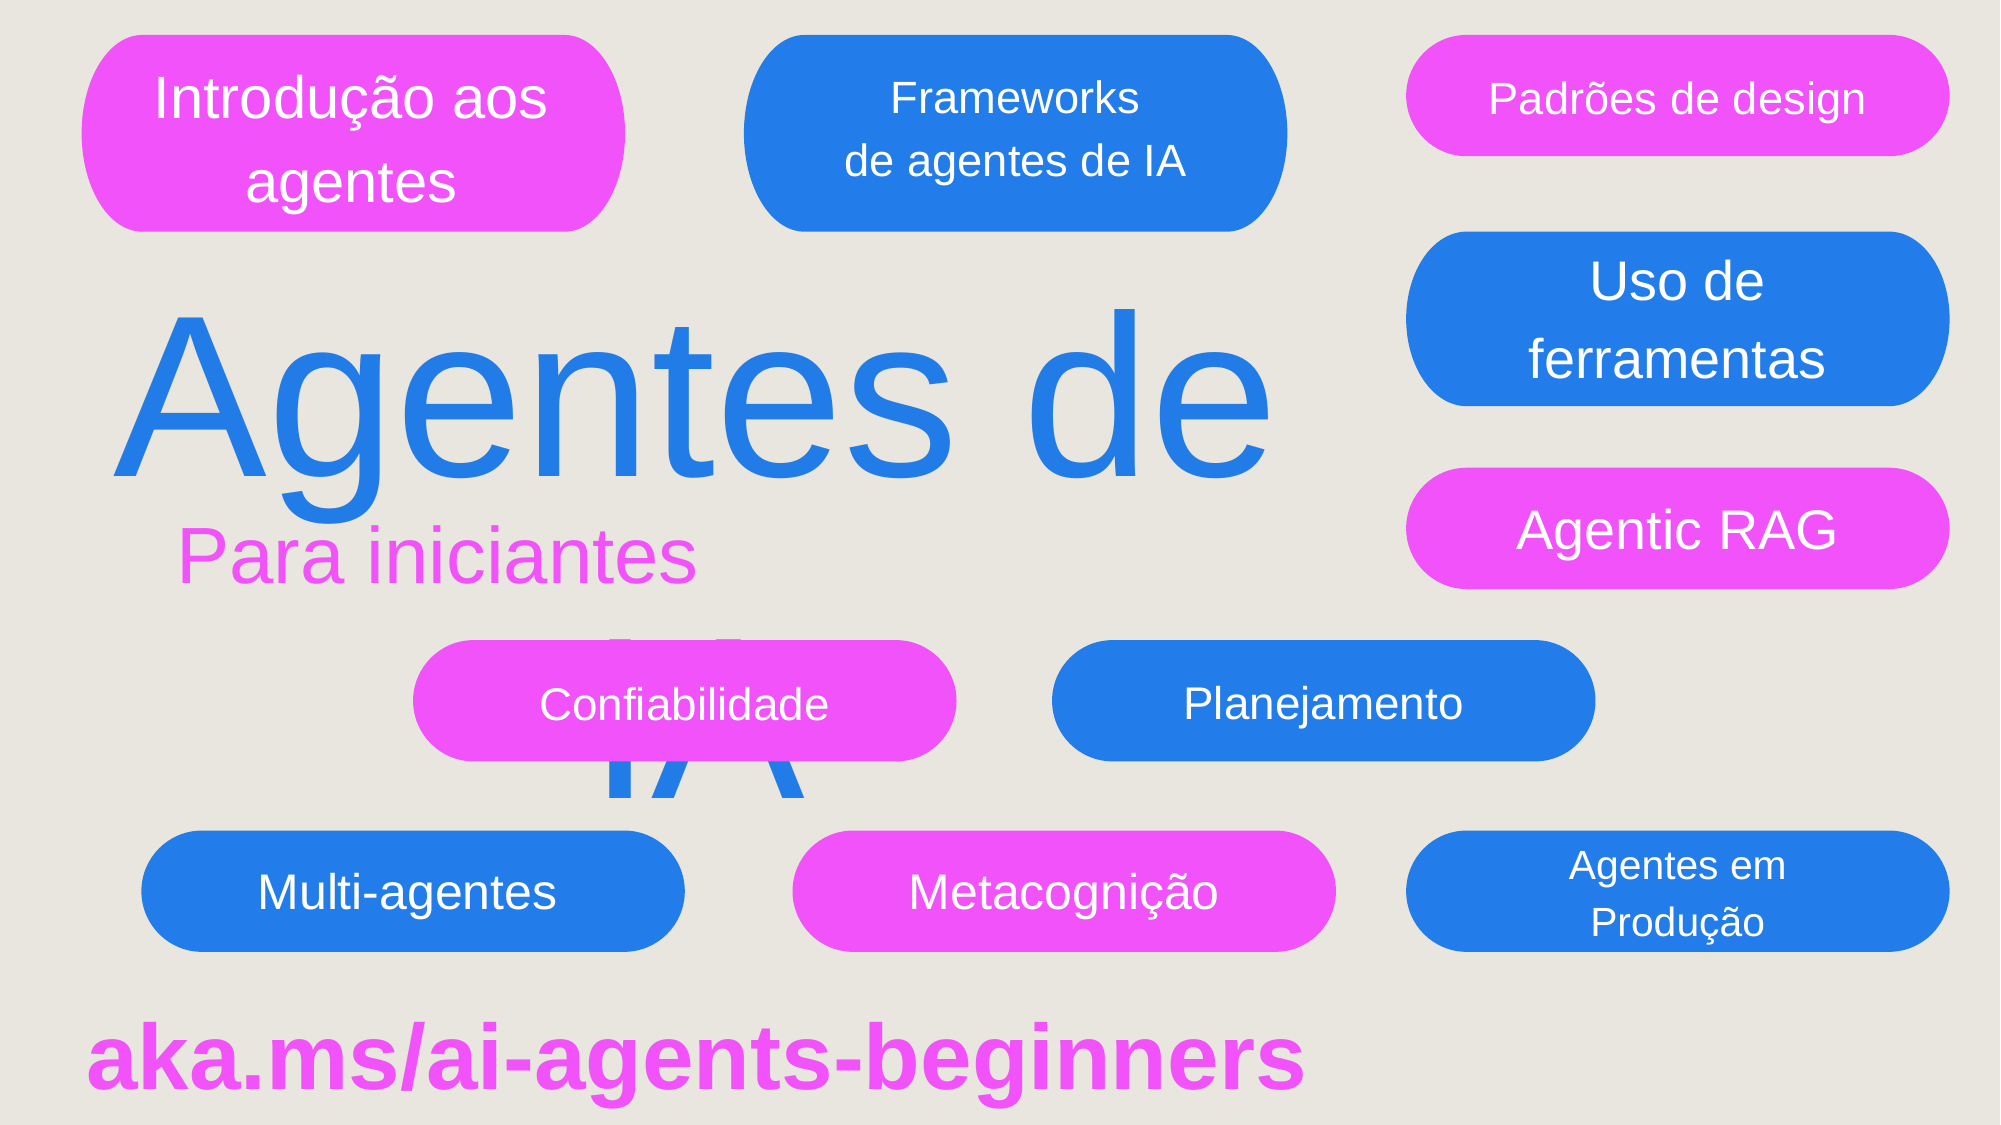

Introdução aos agentes
Frameworks
de agentes de IA
Padrões de design
Agentes de IA

Uso de
ferramentas

Agentic RAG
Para iniciantes

Planejamento
Confiabilidade
Agentes em
Produção

Multi-agentes
Metacognição
aka.ms/ai-agents-beginners